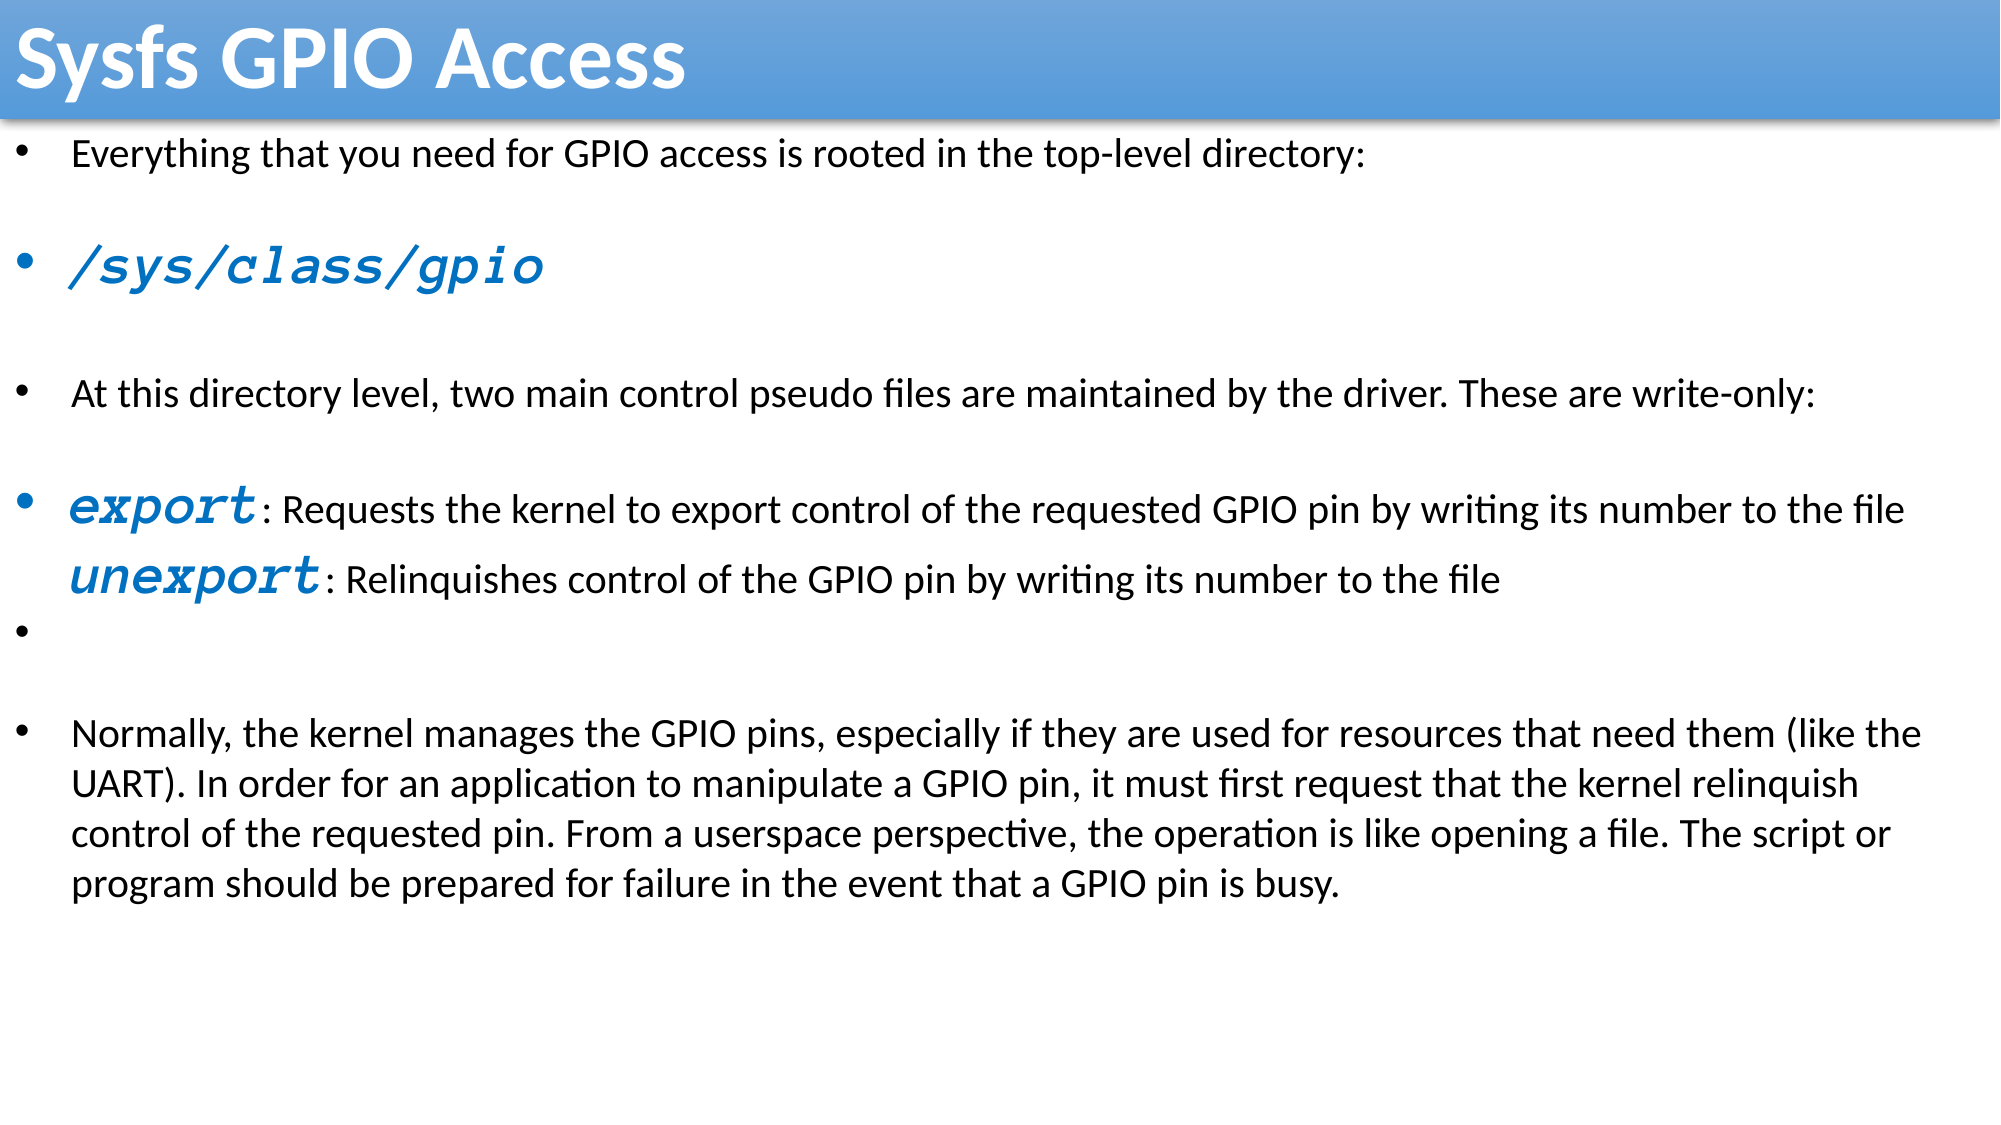

Sysfs GPIO Access
Everything that you need for GPIO access is rooted in the top-level directory:

/sys/class/gpio

At this directory level, two main control pseudo files are maintained by the driver. These are write-only:

export: Requests the kernel to export control of the requested GPIO pin by writing its number to the file unexport: Relinquishes control of the GPIO pin by writing its number to the file

Normally, the kernel manages the GPIO pins, especially if they are used for resources that need them (like the UART). In order for an application to manipulate a GPIO pin, it must first request that the kernel relinquish control of the requested pin. From a userspace perspective, the operation is like opening a file. The script or program should be prepared for failure in the event that a GPIO pin is busy.